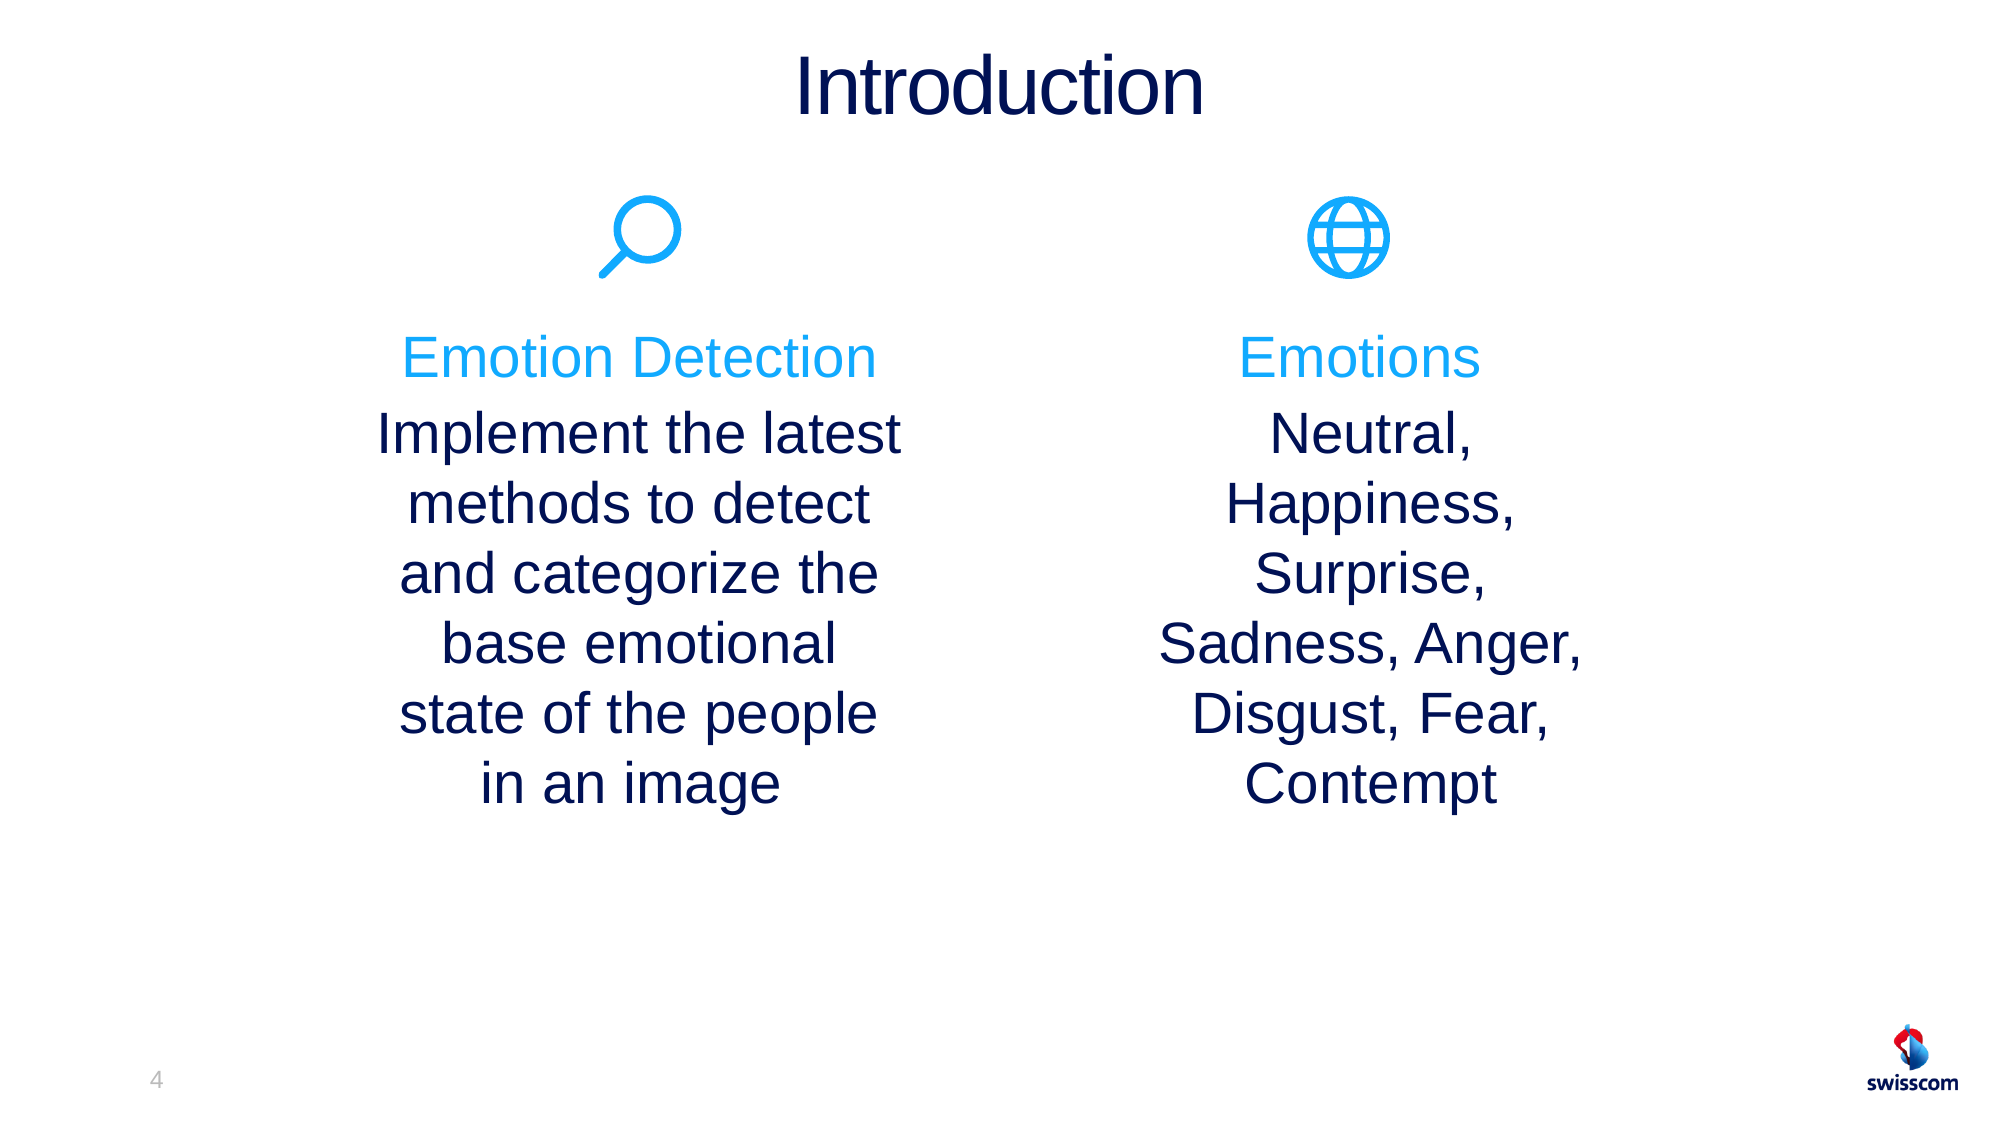

Introduction

Emotion Detection
Emotions
Neutral, Happiness, Surprise, Sadness, Anger, Disgust, Fear, Contempt
Implement the latest methods to detect and categorize the base emotional state of the people in an image
4